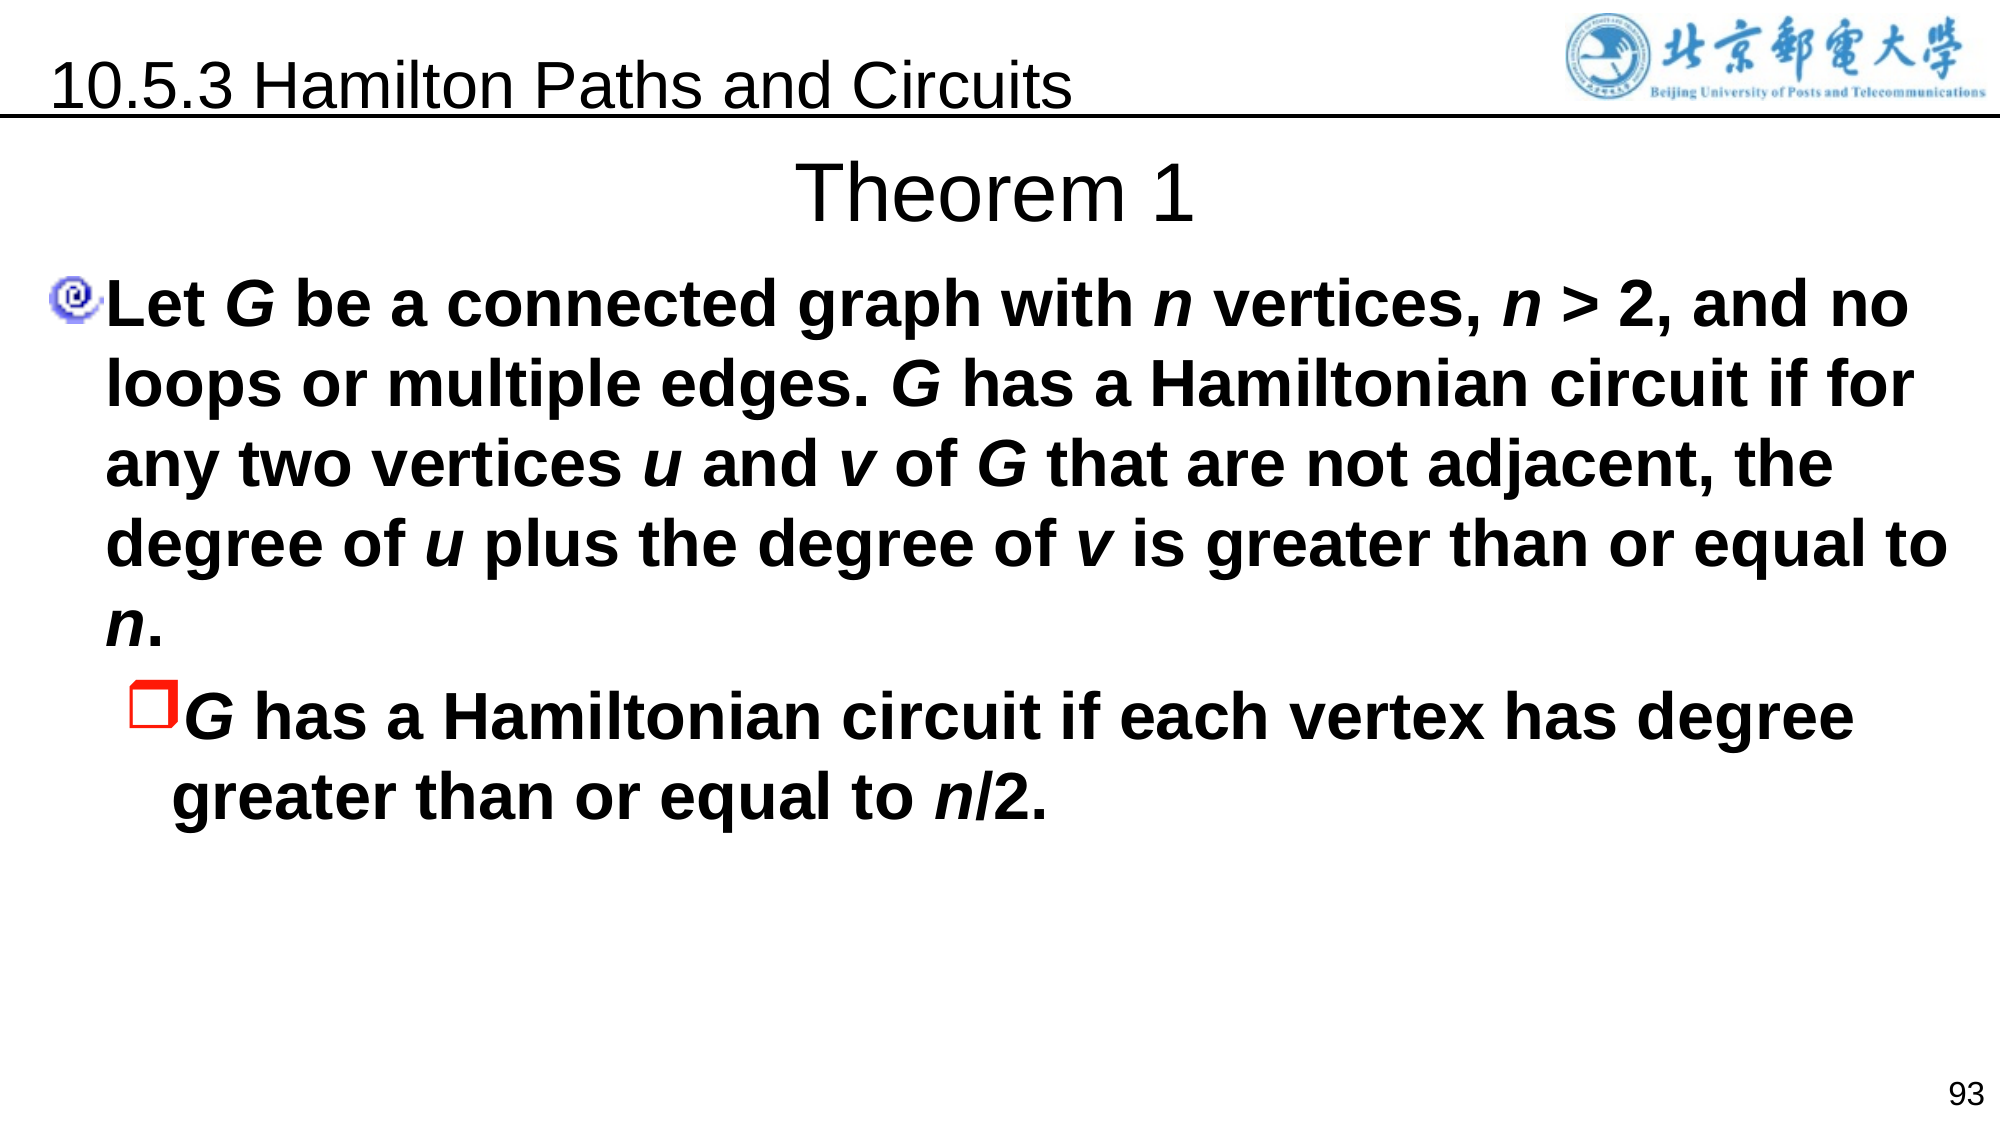

10.5.3 Hamilton Paths and Circuits
Theorem 1
Let G be a connected graph with n vertices, n > 2, and no loops or multiple edges. G has a Hamiltonian circuit if for any two vertices u and v of G that are not adjacent, the degree of u plus the degree of v is greater than or equal to n.
G has a Hamiltonian circuit if each vertex has degree greater than or equal to n/2.